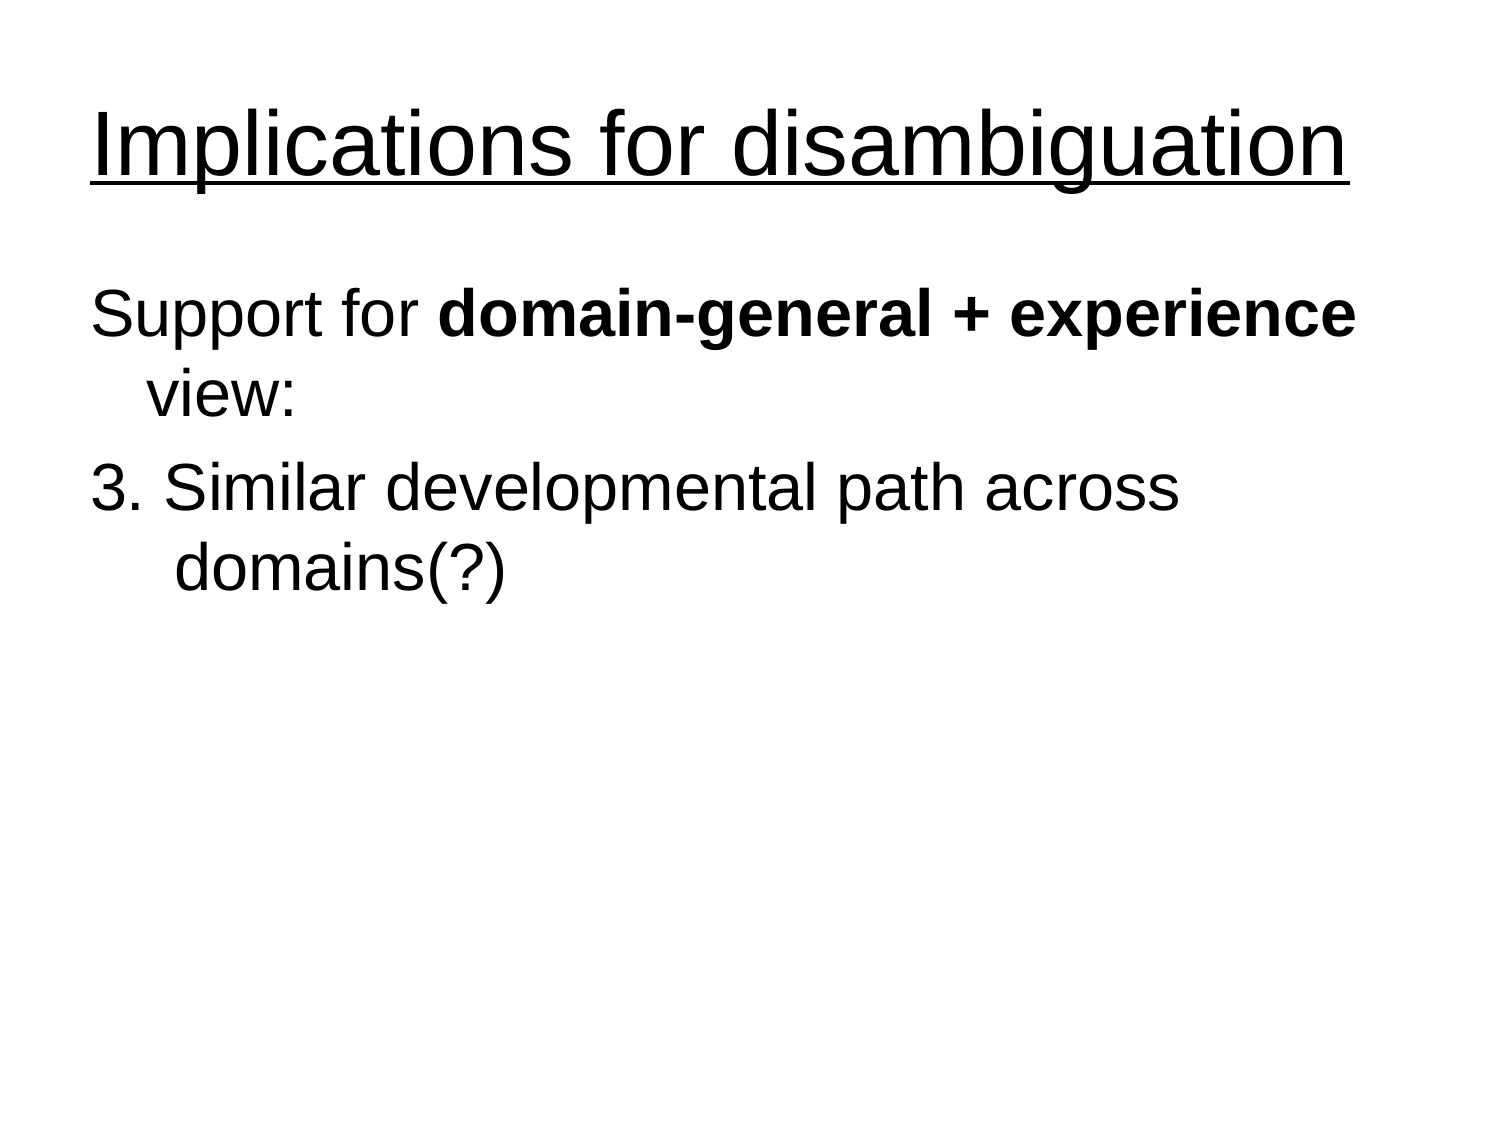

# Implications for disambiguation
Support for domain-general + experience view:
3. Similar developmental path across domains(?)